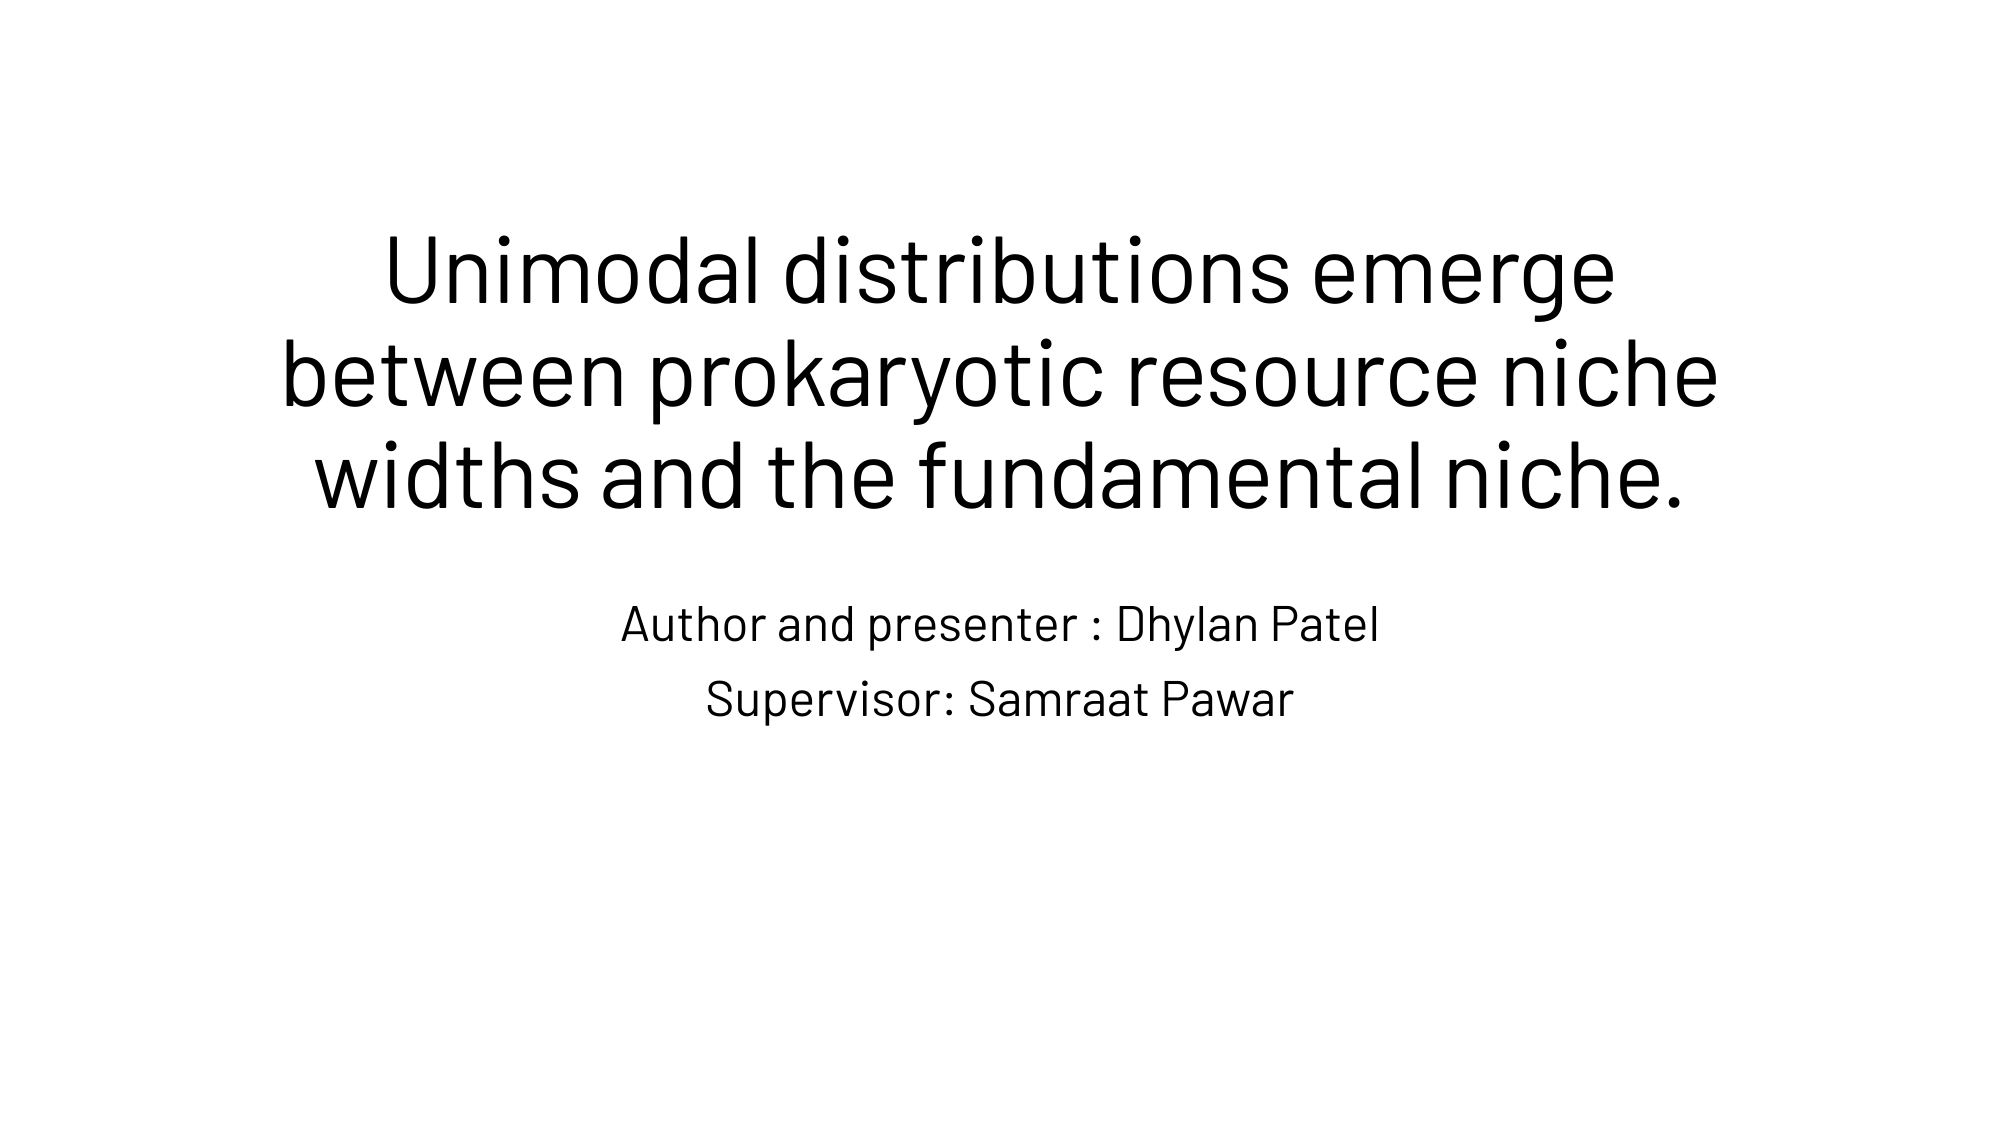

# Unimodal distributions emerge between prokaryotic resource niche widths and the fundamental niche.
Author and presenter : Dhylan Patel
Supervisor: Samraat Pawar